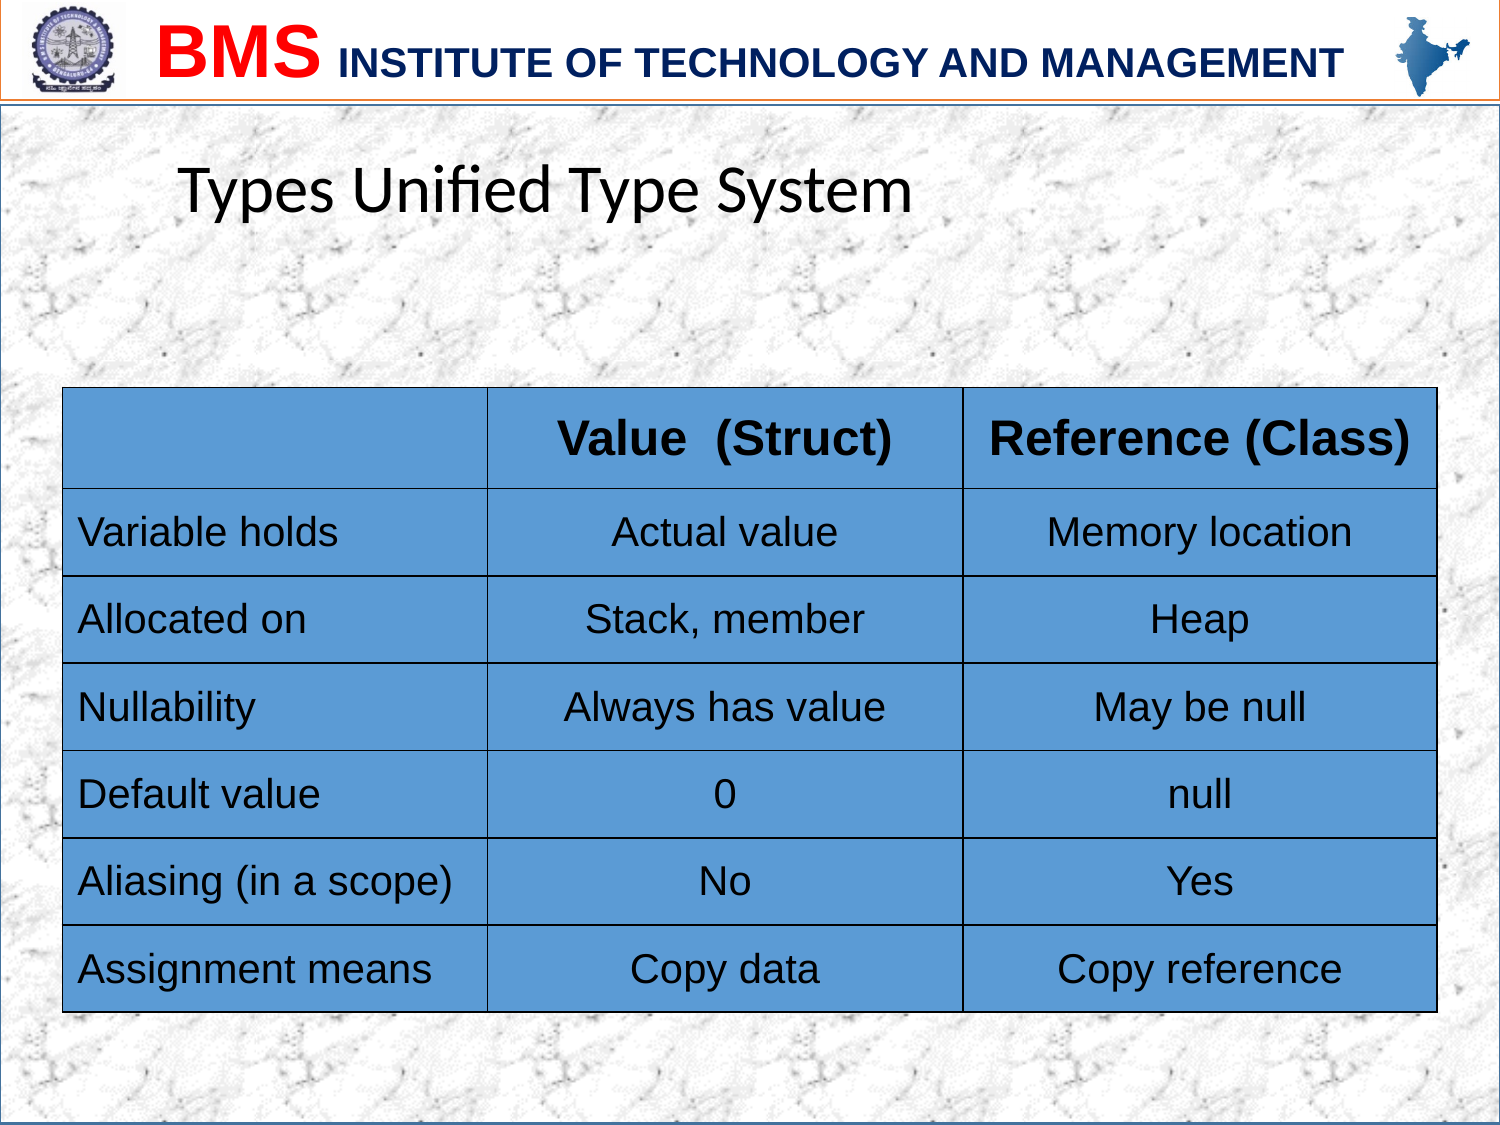

# Types Unified Type System
|  | Value (Struct) | Reference (Class) |
| --- | --- | --- |
| Variable holds | Actual value | Memory location |
| Allocated on | Stack, member | Heap |
| Nullability | Always has value | May be null |
| Default value | 0 | null |
| Aliasing (in a scope) | No | Yes |
| Assignment means | Copy data | Copy reference |